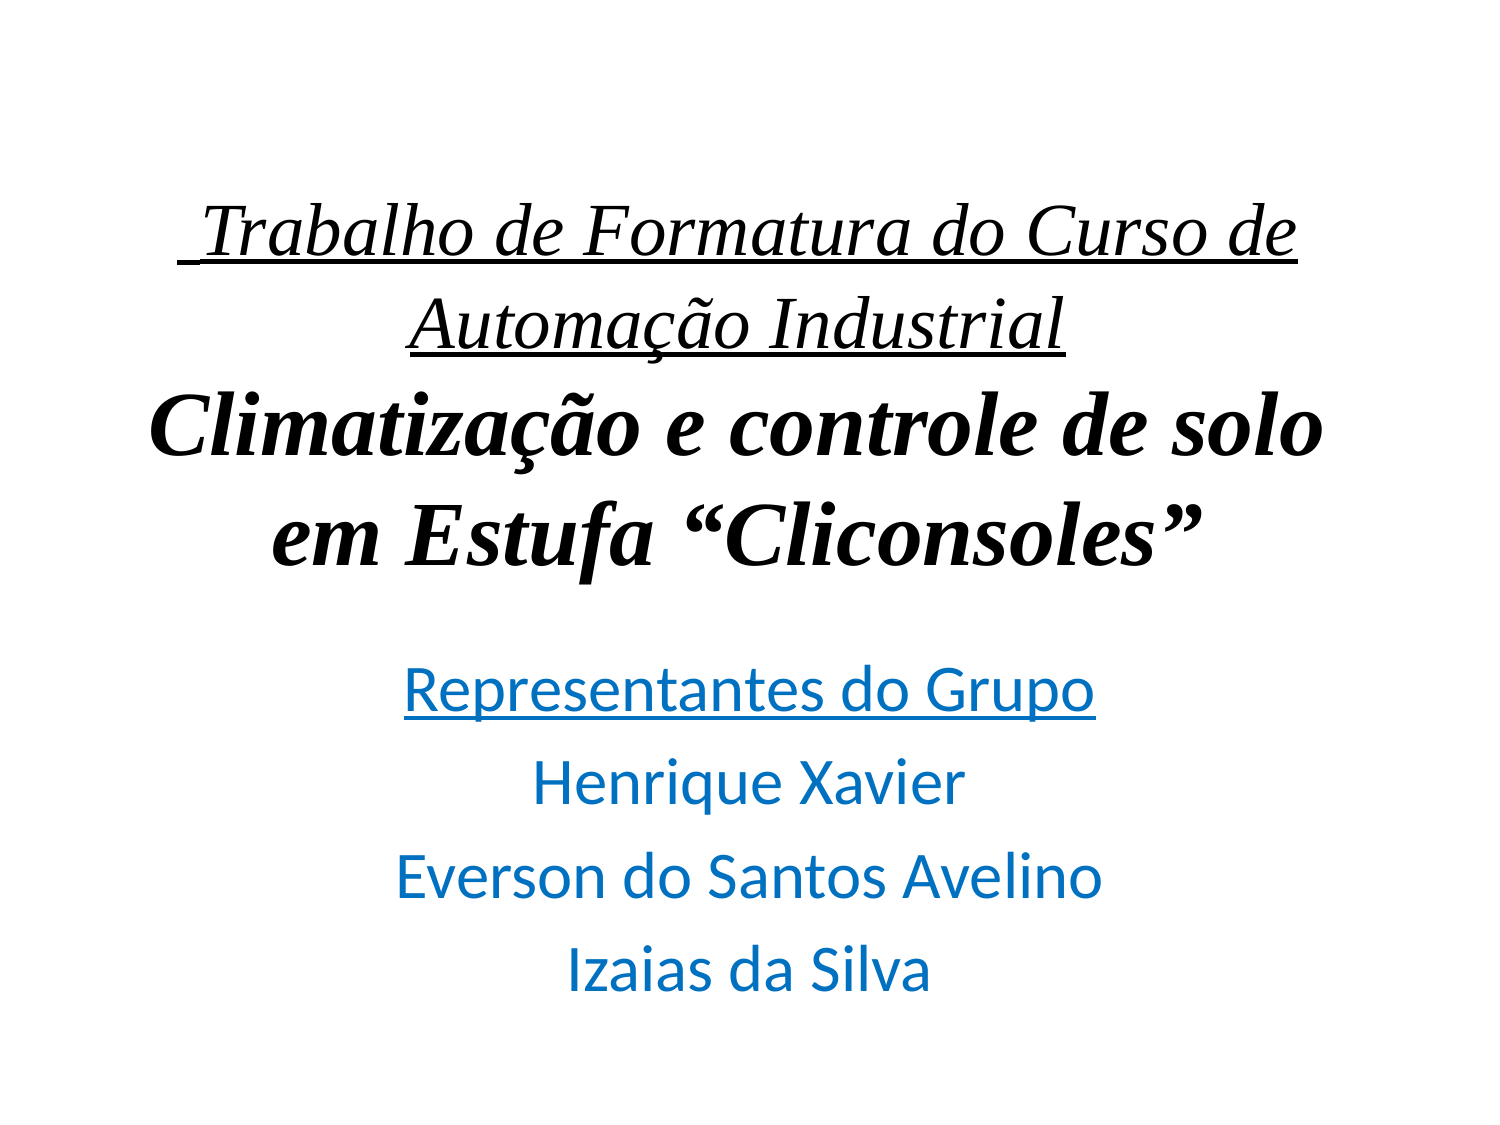

# Trabalho de Formatura do Curso de Automação Industrial Climatização e controle de solo em Estufa “Cliconsoles”
Representantes do Grupo
Henrique Xavier
Everson do Santos Avelino
Izaias da Silva